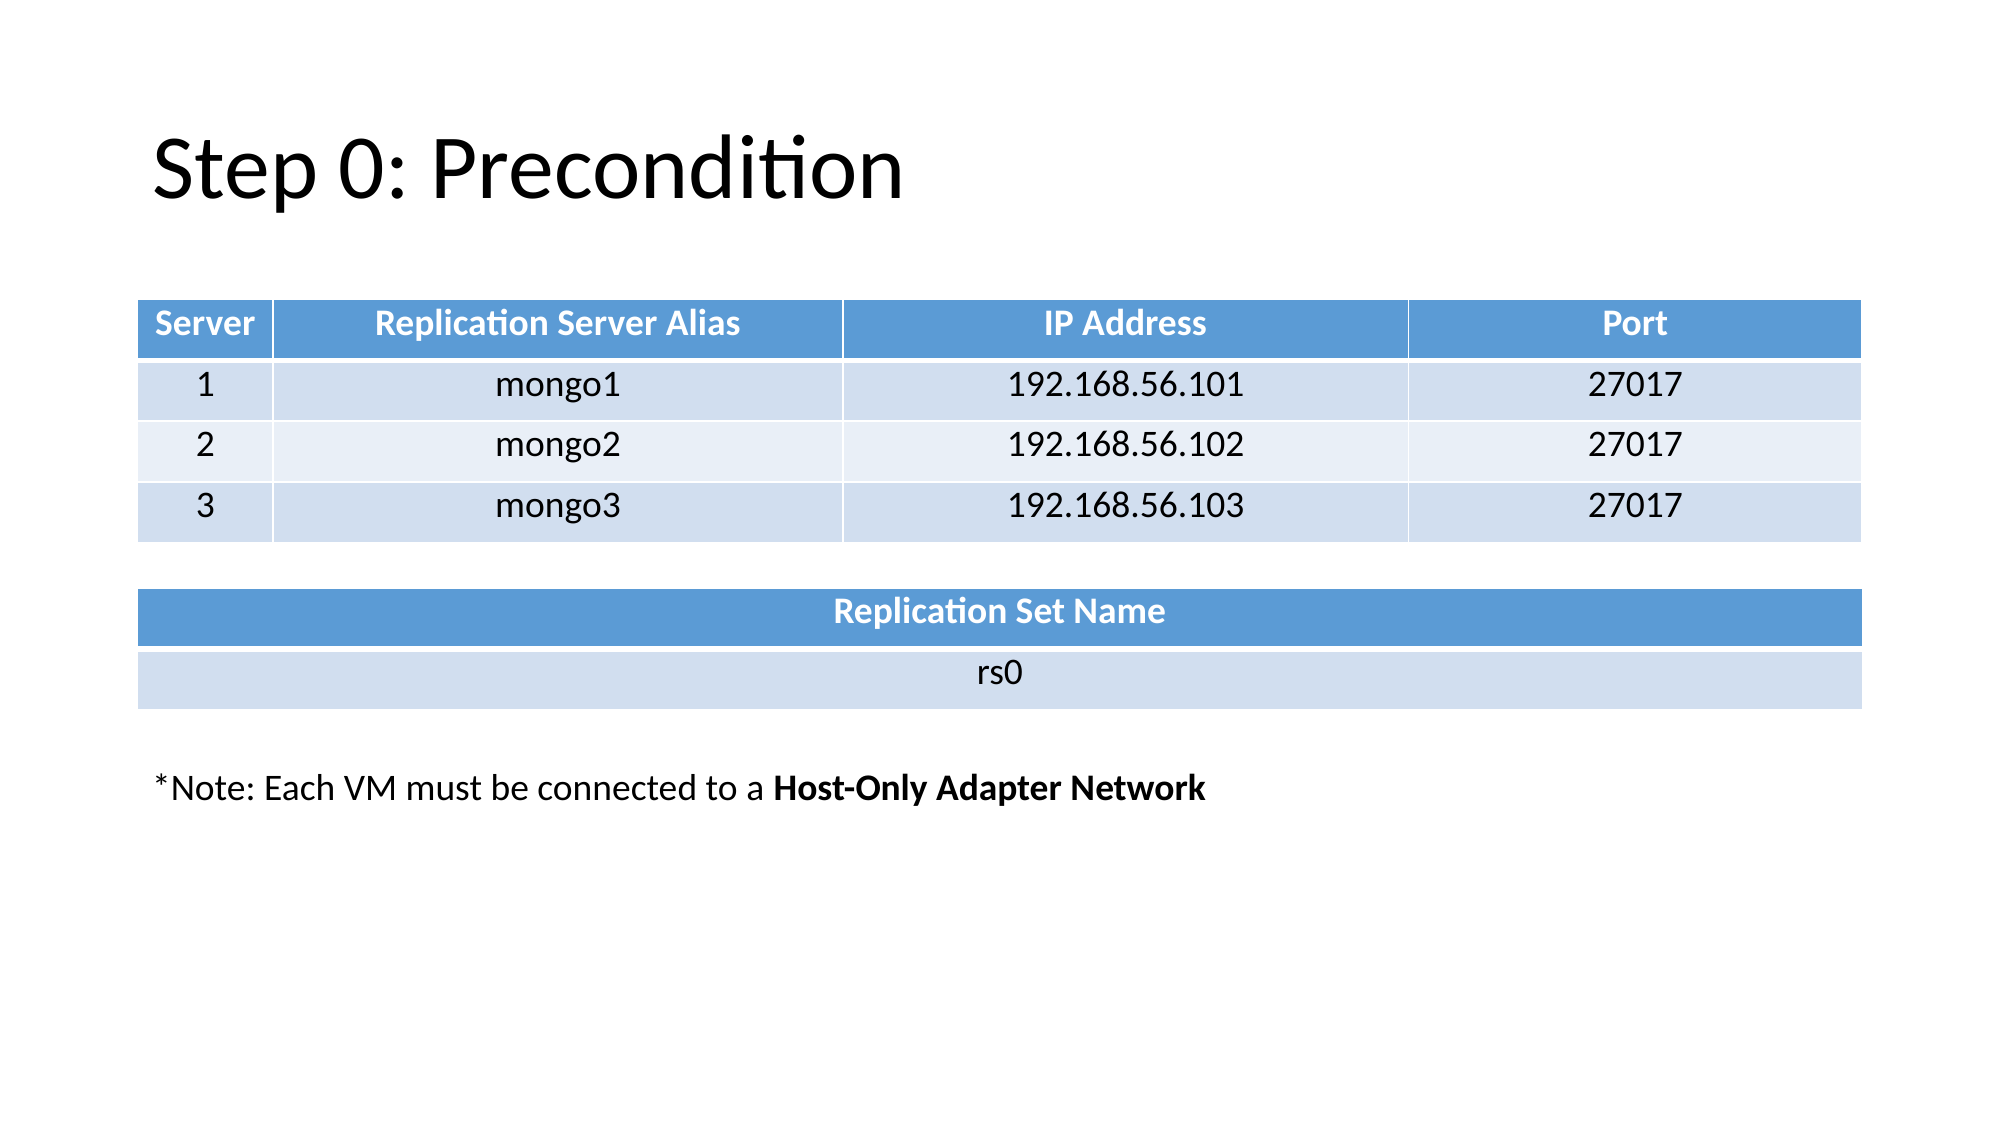

# Step 0: Precondition
| Server | Replication Server Alias | IP Address | Port |
| --- | --- | --- | --- |
| 1 | mongo1 | 192.168.56.101 | 27017 |
| 2 | mongo2 | 192.168.56.102 | 27017 |
| 3 | mongo3 | 192.168.56.103 | 27017 |
| Replication Set Name |
| --- |
| rs0 |
*Note: Each VM must be connected to a Host-Only Adapter Network